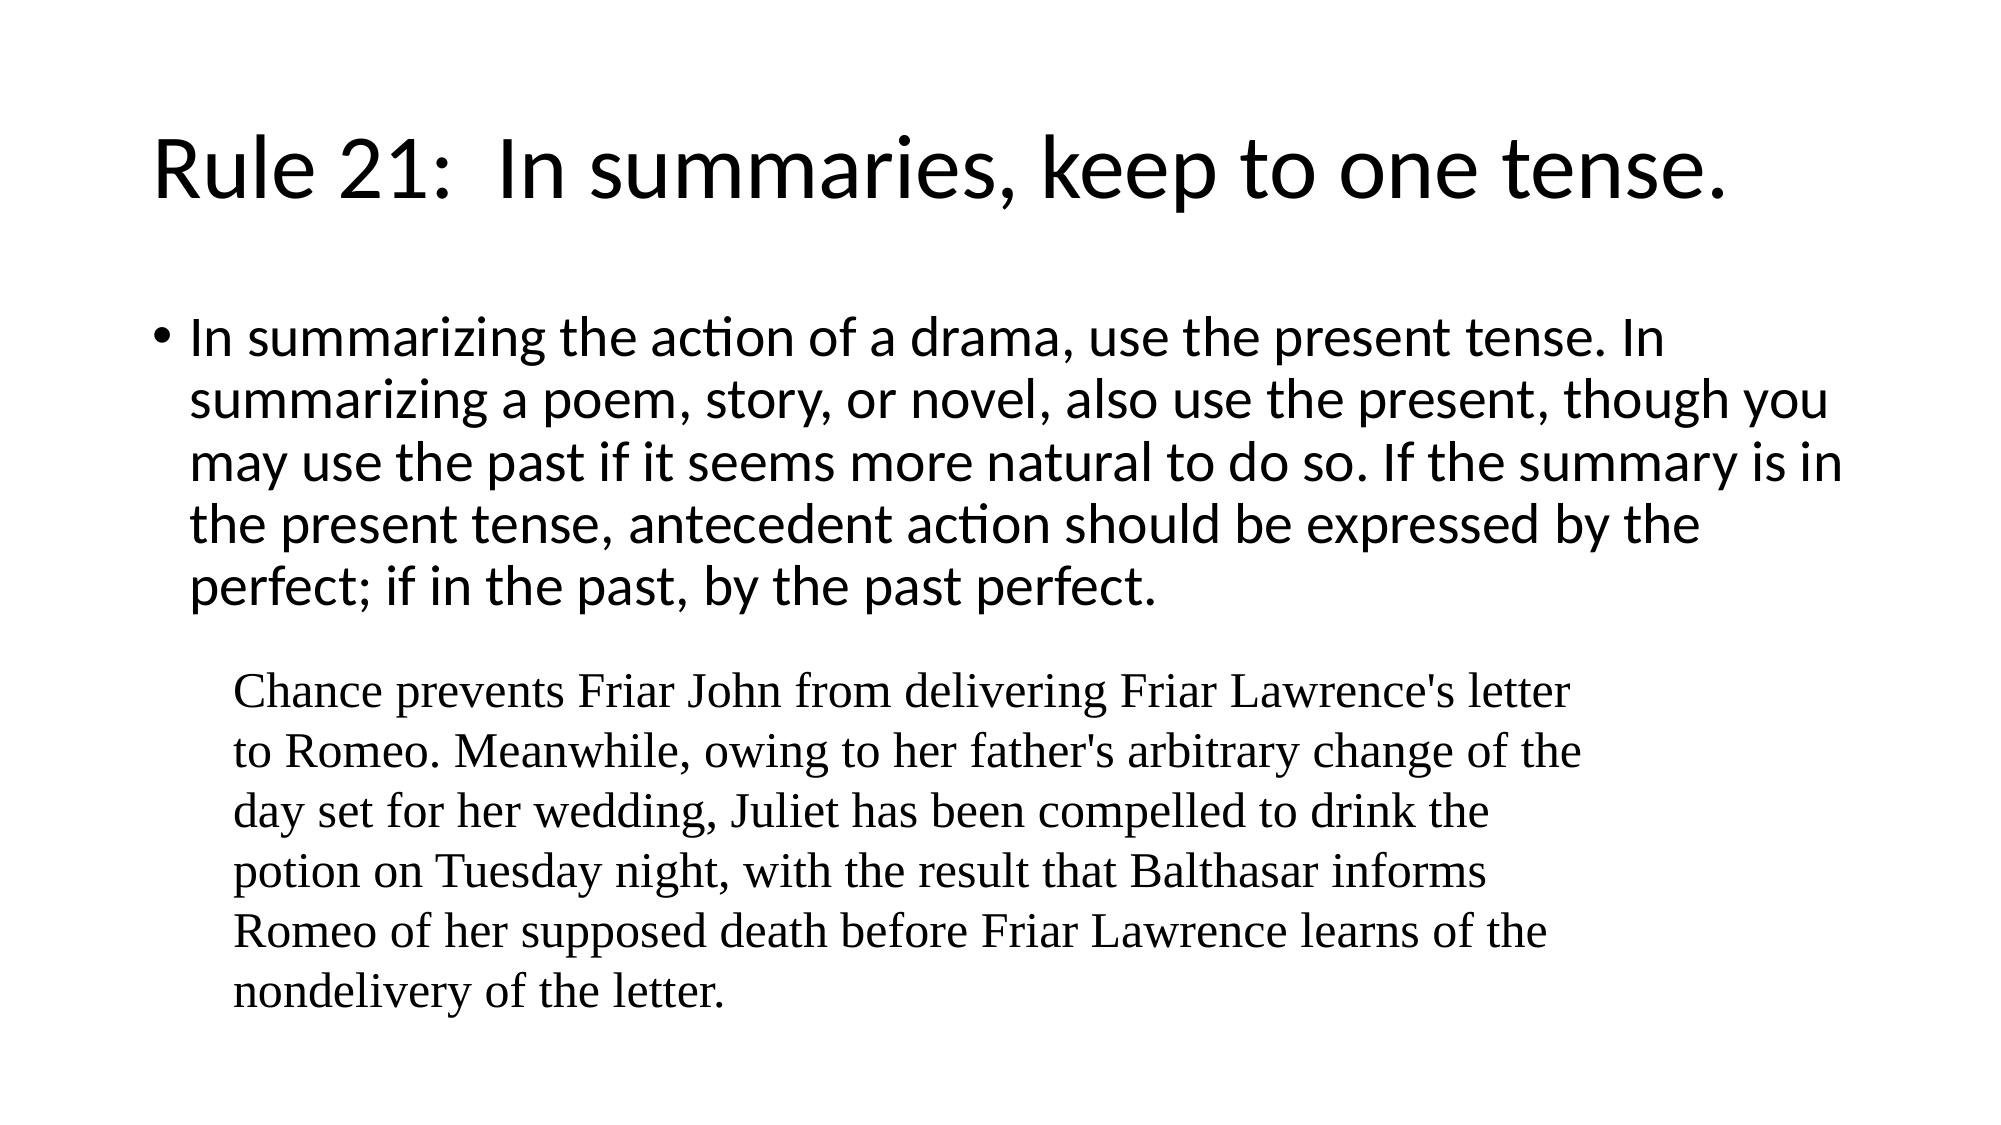

# Rule 21:  In summaries, keep to one tense.
In summarizing the action of a drama, use the present tense. In summarizing a poem, story, or novel, also use the present, though you may use the past if it seems more natural to do so. If the summary is in the present tense, antecedent action should be expressed by the perfect; if in the past, by the past perfect.
Chance prevents Friar John from delivering Friar Lawrence's letter to Romeo. Meanwhile, owing to her father's arbitrary change of the day set for her wedding, Juliet has been compelled to drink the potion on Tuesday night, with the result that Balthasar informs Romeo of her supposed death before Friar Lawrence learns of the nondelivery of the letter.